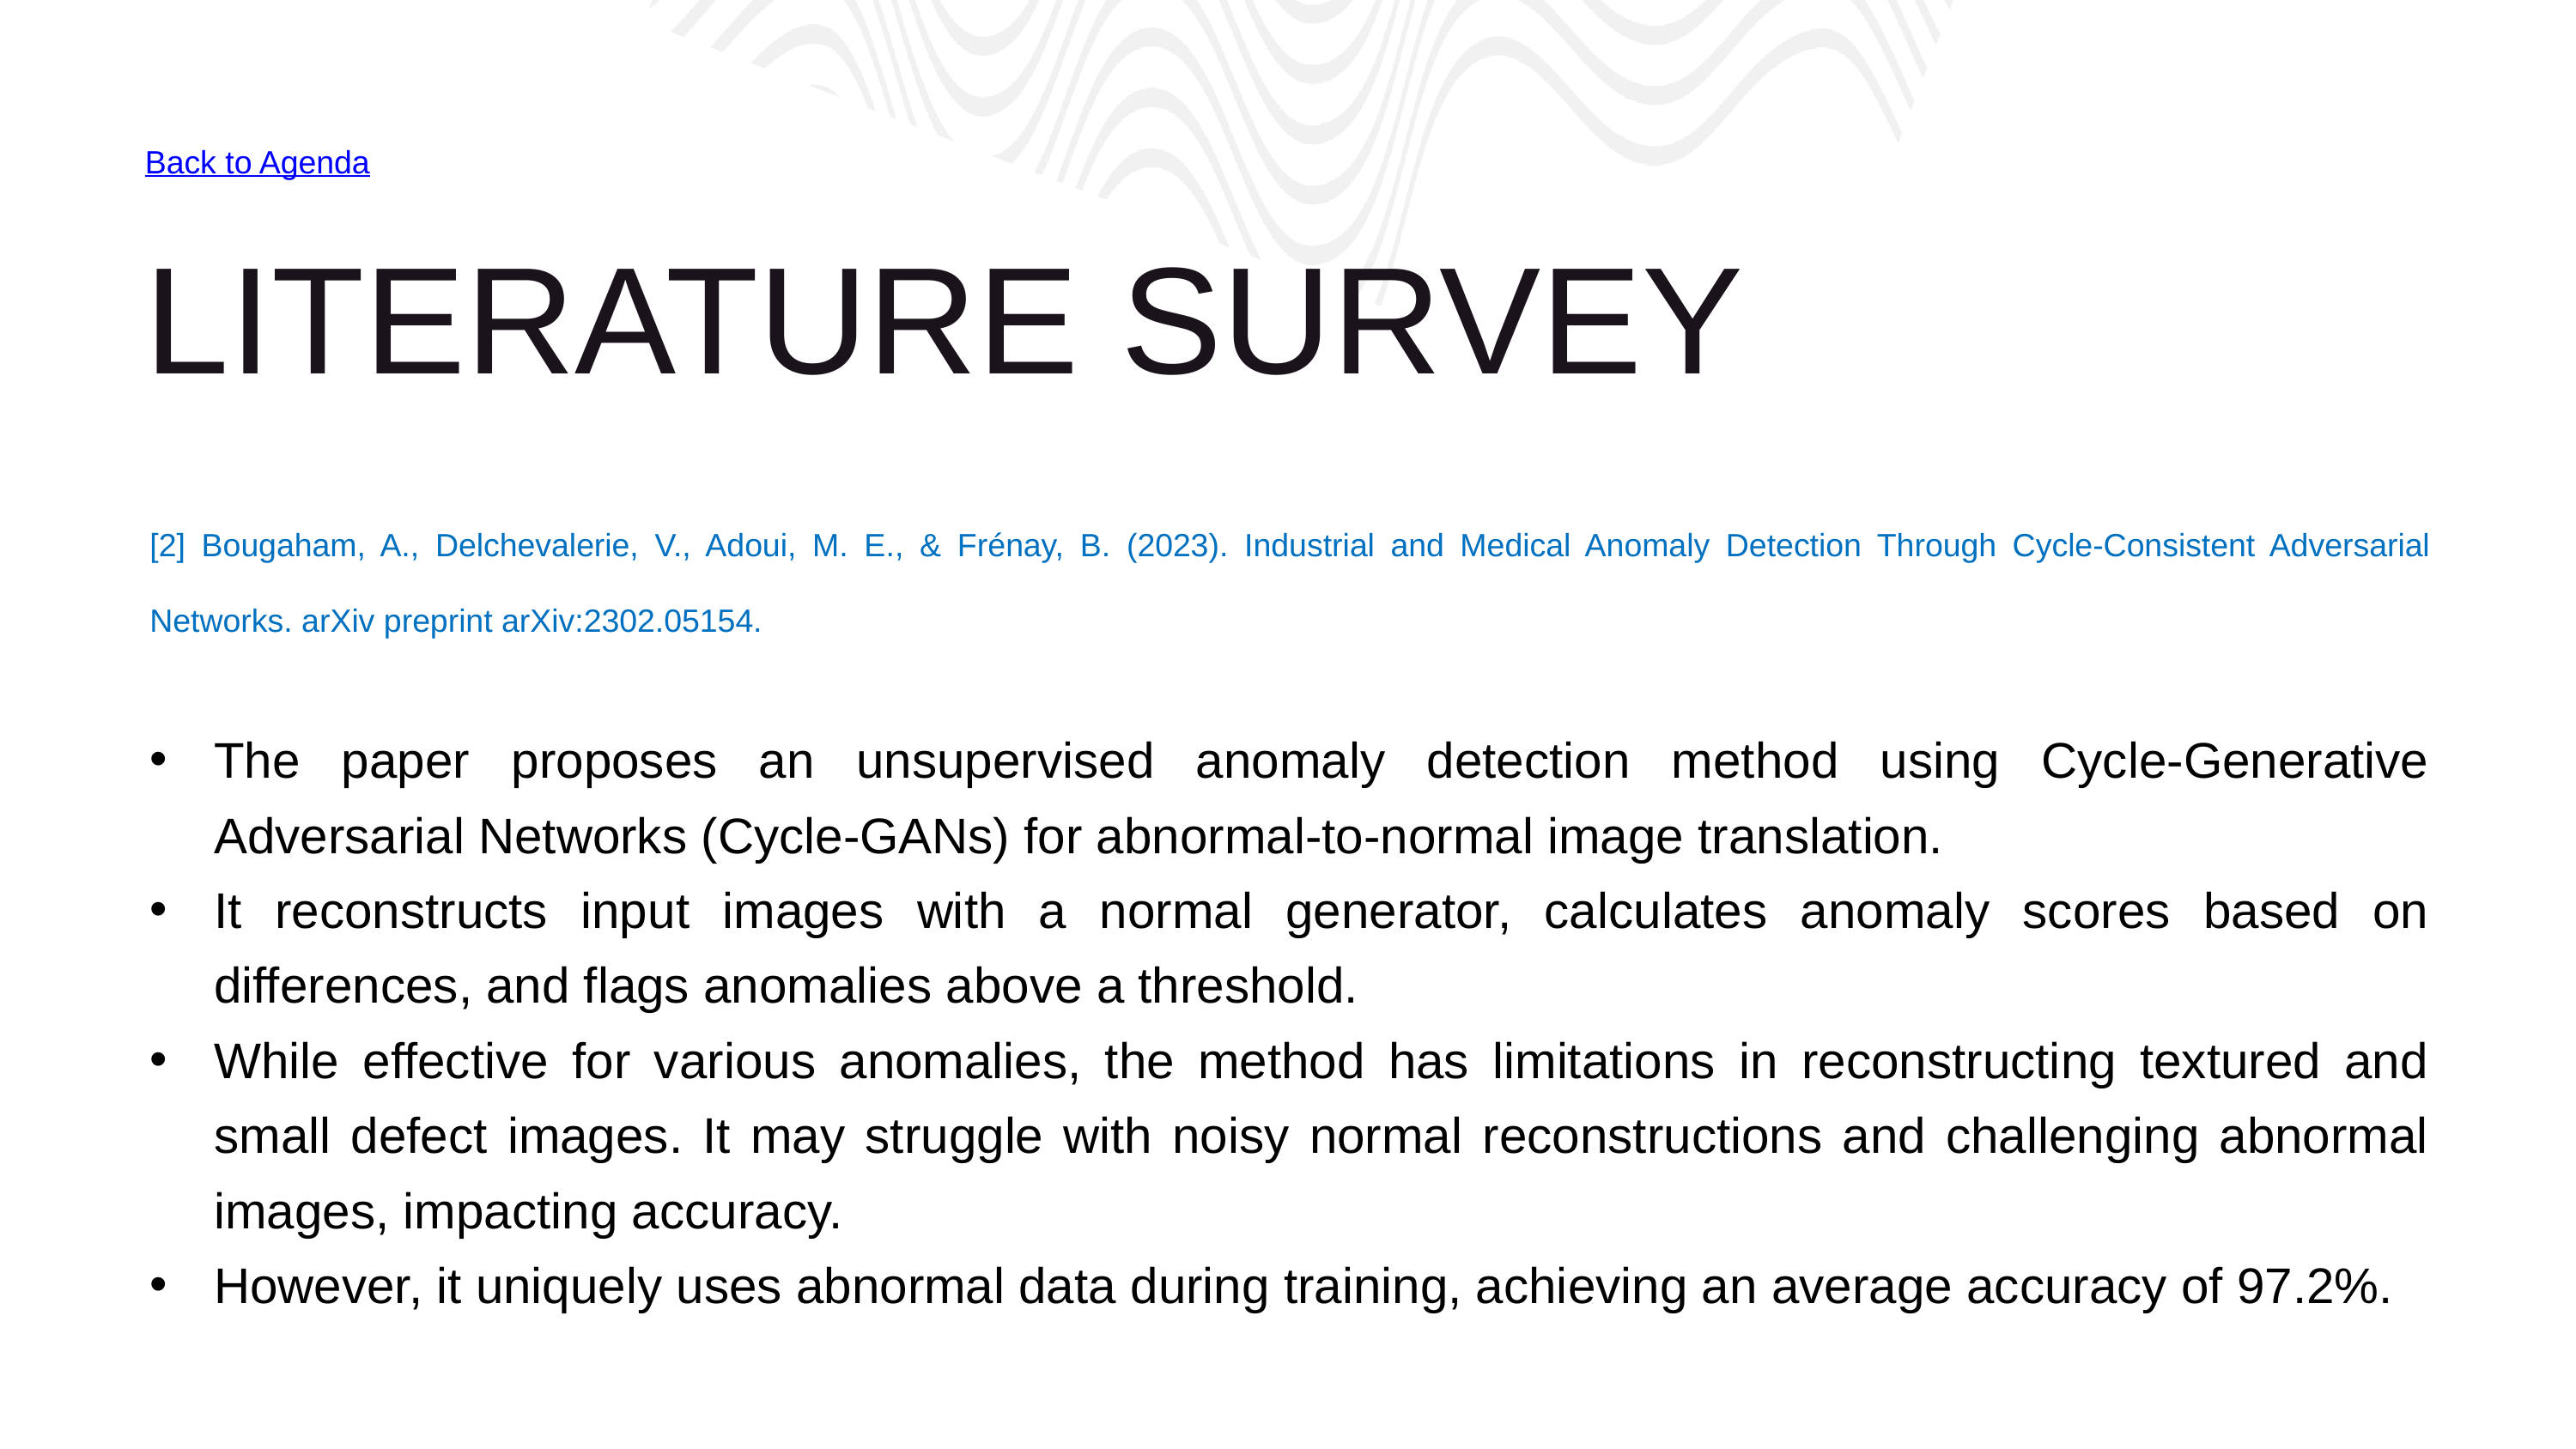

Back to Agenda
LITERATURE SURVEY
[2] Bougaham, A., Delchevalerie, V., Adoui, M. E., & Frénay, B. (2023). Industrial and Medical Anomaly Detection Through Cycle-Consistent Adversarial Networks. arXiv preprint arXiv:2302.05154.

The paper proposes an unsupervised anomaly detection method using Cycle-Generative Adversarial Networks (Cycle-GANs) for abnormal-to-normal image translation.
It reconstructs input images with a normal generator, calculates anomaly scores based on differences, and flags anomalies above a threshold.
While effective for various anomalies, the method has limitations in reconstructing textured and small defect images. It may struggle with noisy normal reconstructions and challenging abnormal images, impacting accuracy.
However, it uniquely uses abnormal data during training, achieving an average accuracy of 97.2%.